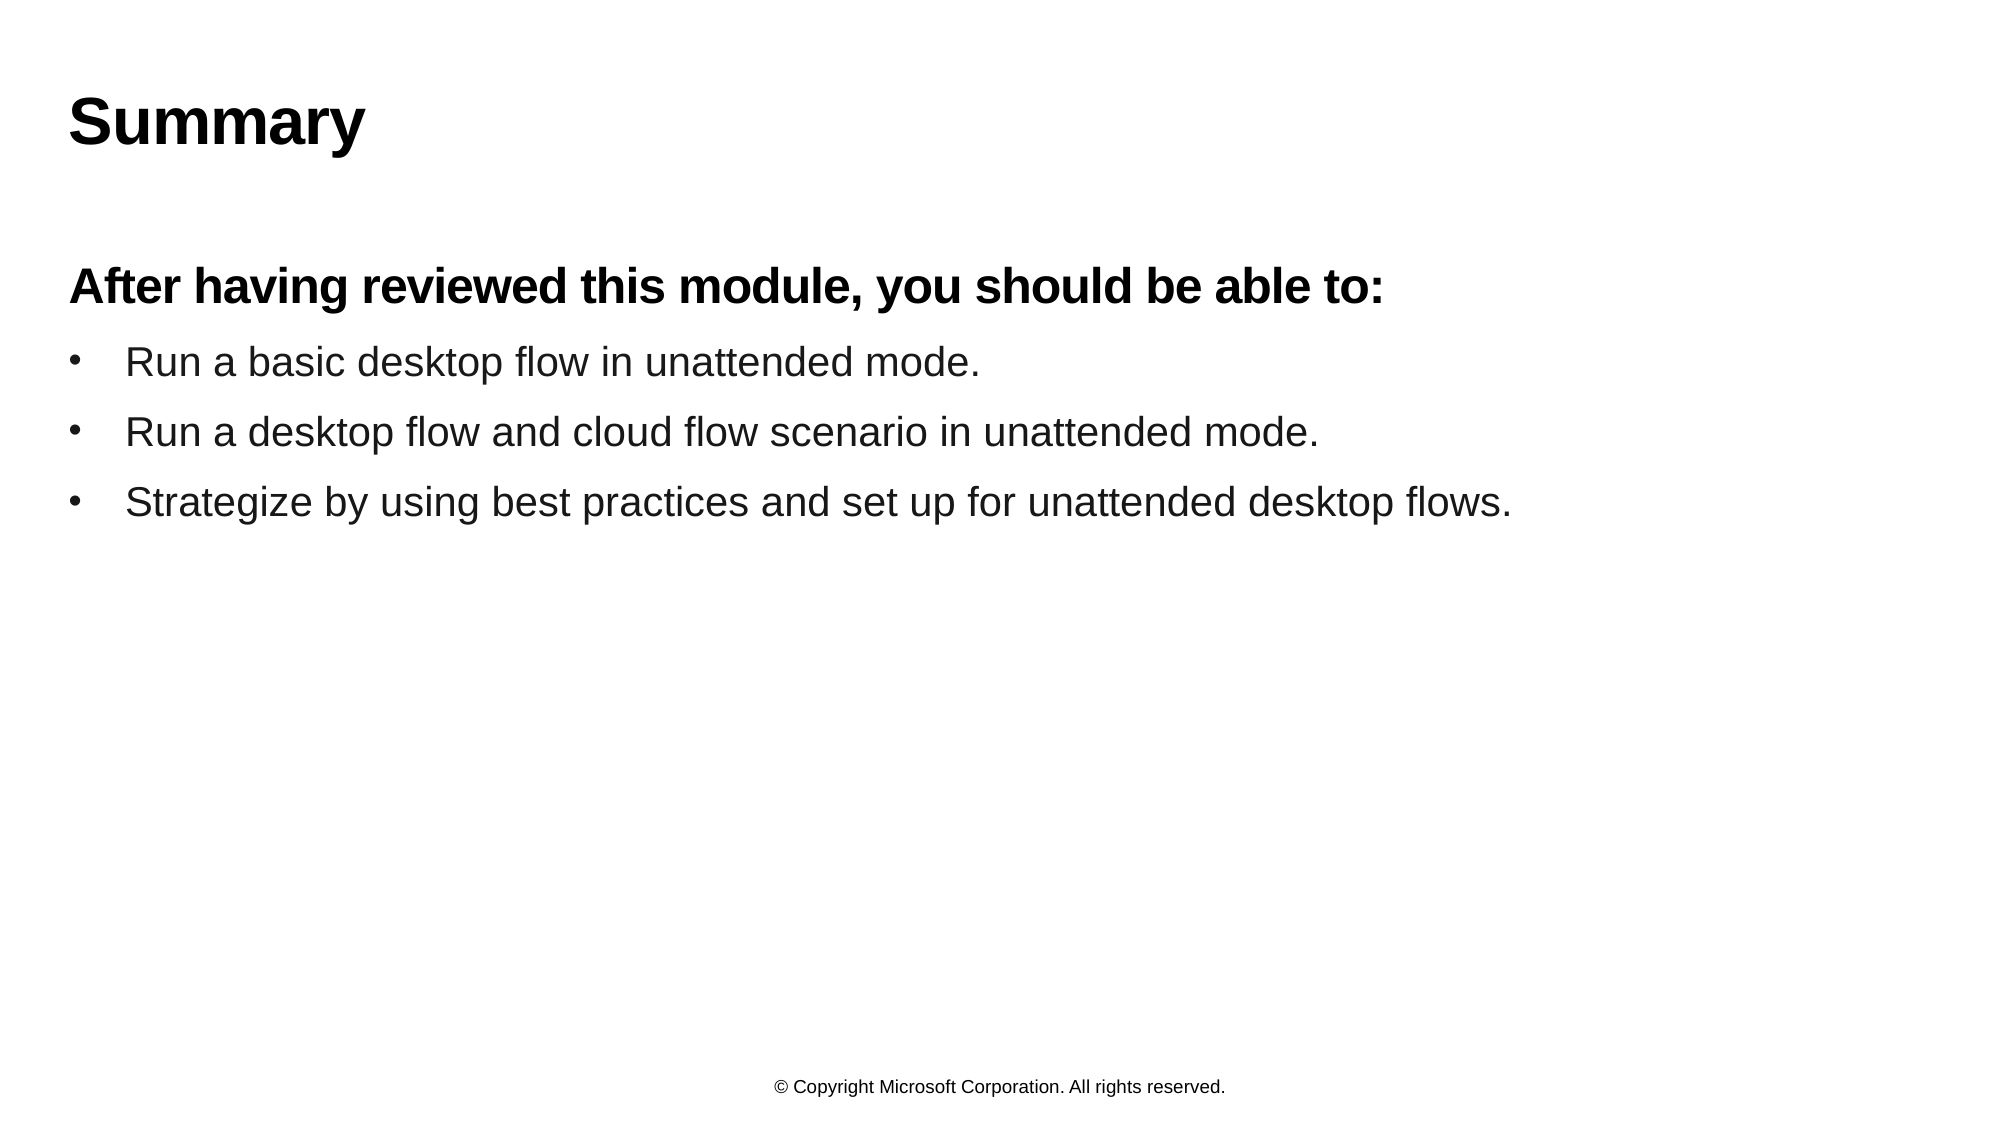

# Summary
After having reviewed this module, you should be able to:
Run a basic desktop flow in unattended mode.
Run a desktop flow and cloud flow scenario in unattended mode.
Strategize by using best practices and set up for unattended desktop flows.